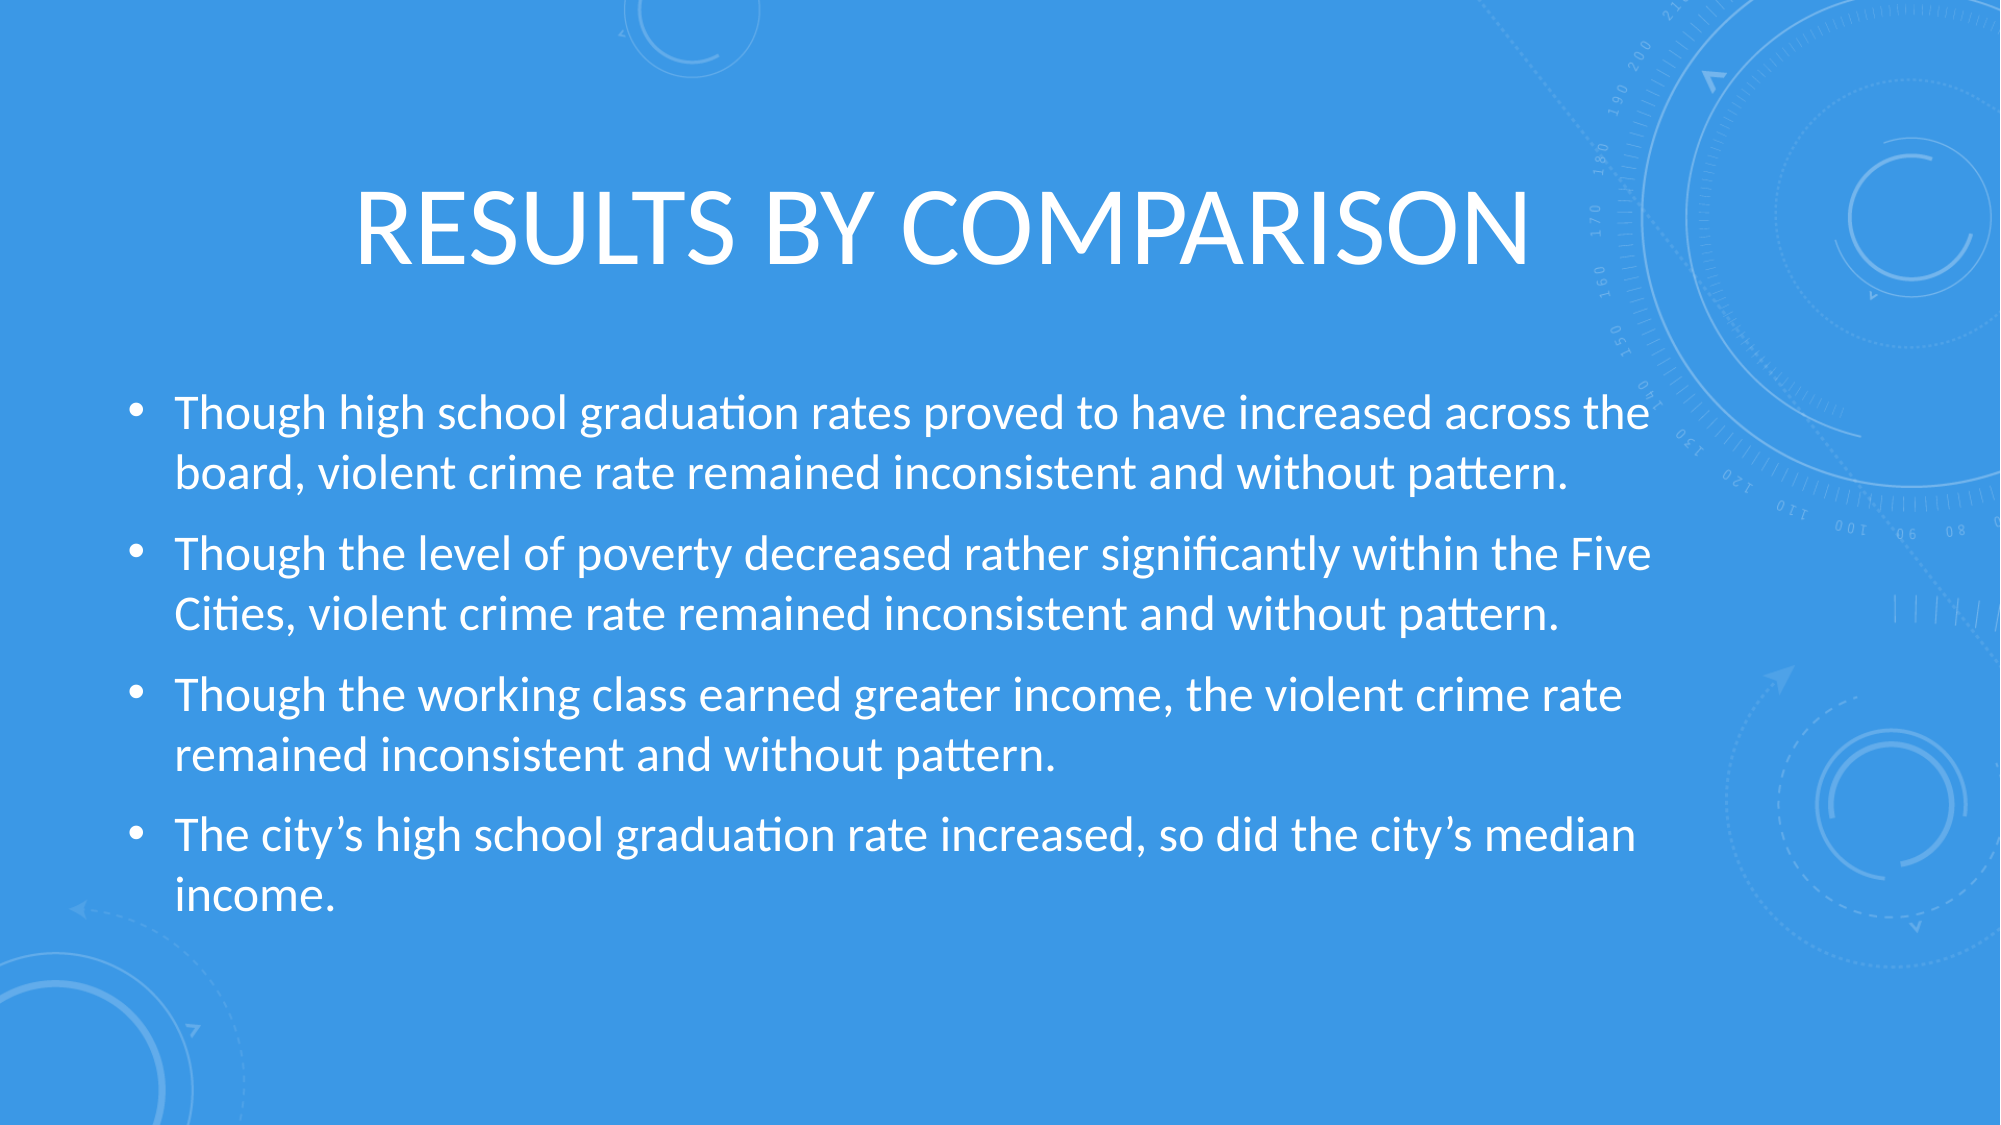

# Results by comparison
Though high school graduation rates proved to have increased across the board, violent crime rate remained inconsistent and without pattern.
Though the level of poverty decreased rather significantly within the Five Cities, violent crime rate remained inconsistent and without pattern.
Though the working class earned greater income, the violent crime rate remained inconsistent and without pattern.
The city’s high school graduation rate increased, so did the city’s median income.